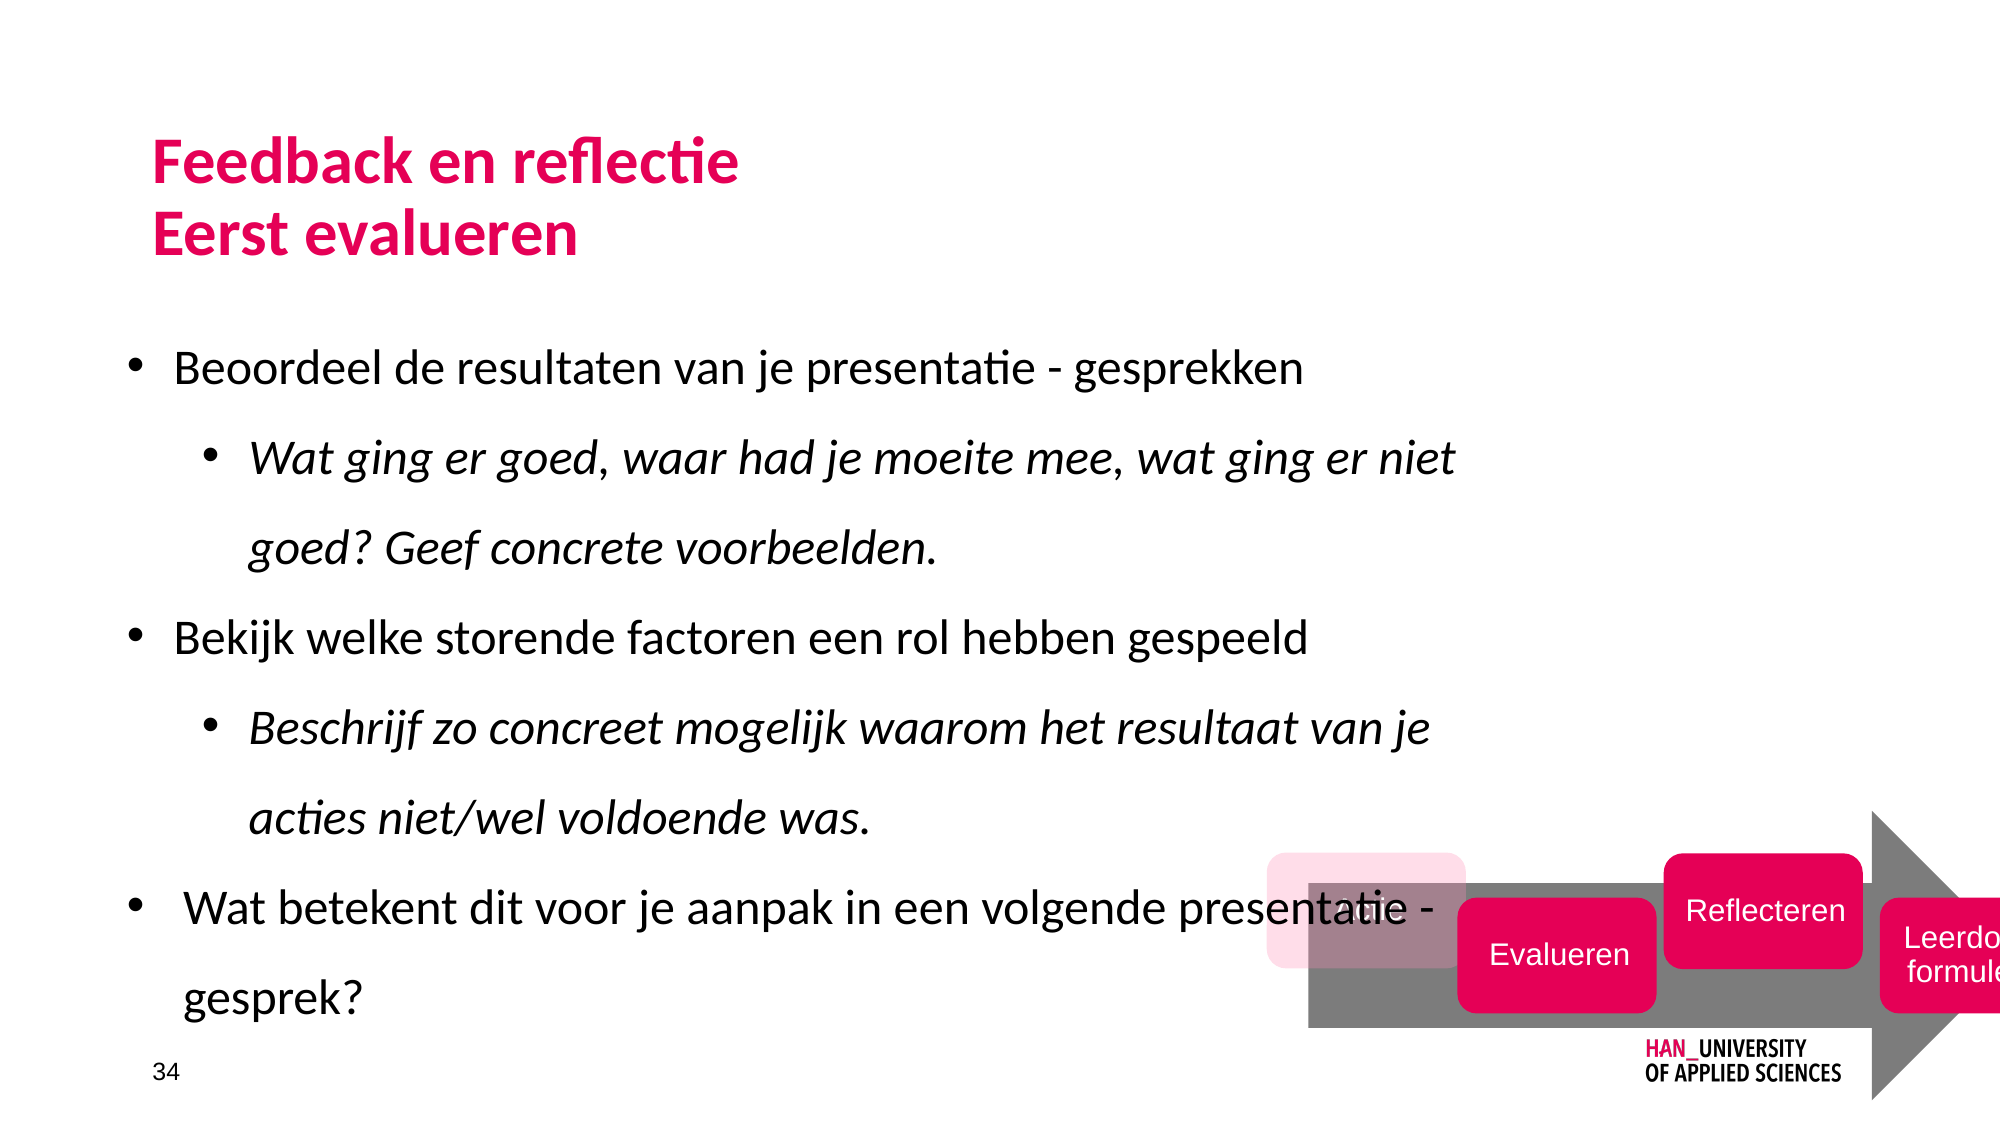

# Feedback en reflectie Eerst evalueren
Beoordeel de resultaten van je presentatie - gesprekken
Wat ging er goed, waar had je moeite mee, wat ging er niet goed? Geef concrete voorbeelden.
Bekijk welke storende factoren een rol hebben gespeeld
Beschrijf zo concreet mogelijk waarom het resultaat van je acties niet/wel voldoende was.
Wat betekent dit voor je aanpak in een volgende presentatie - gesprek?
Actie
Evalueren
Reflecteren
Leerdoelen formuleren
34